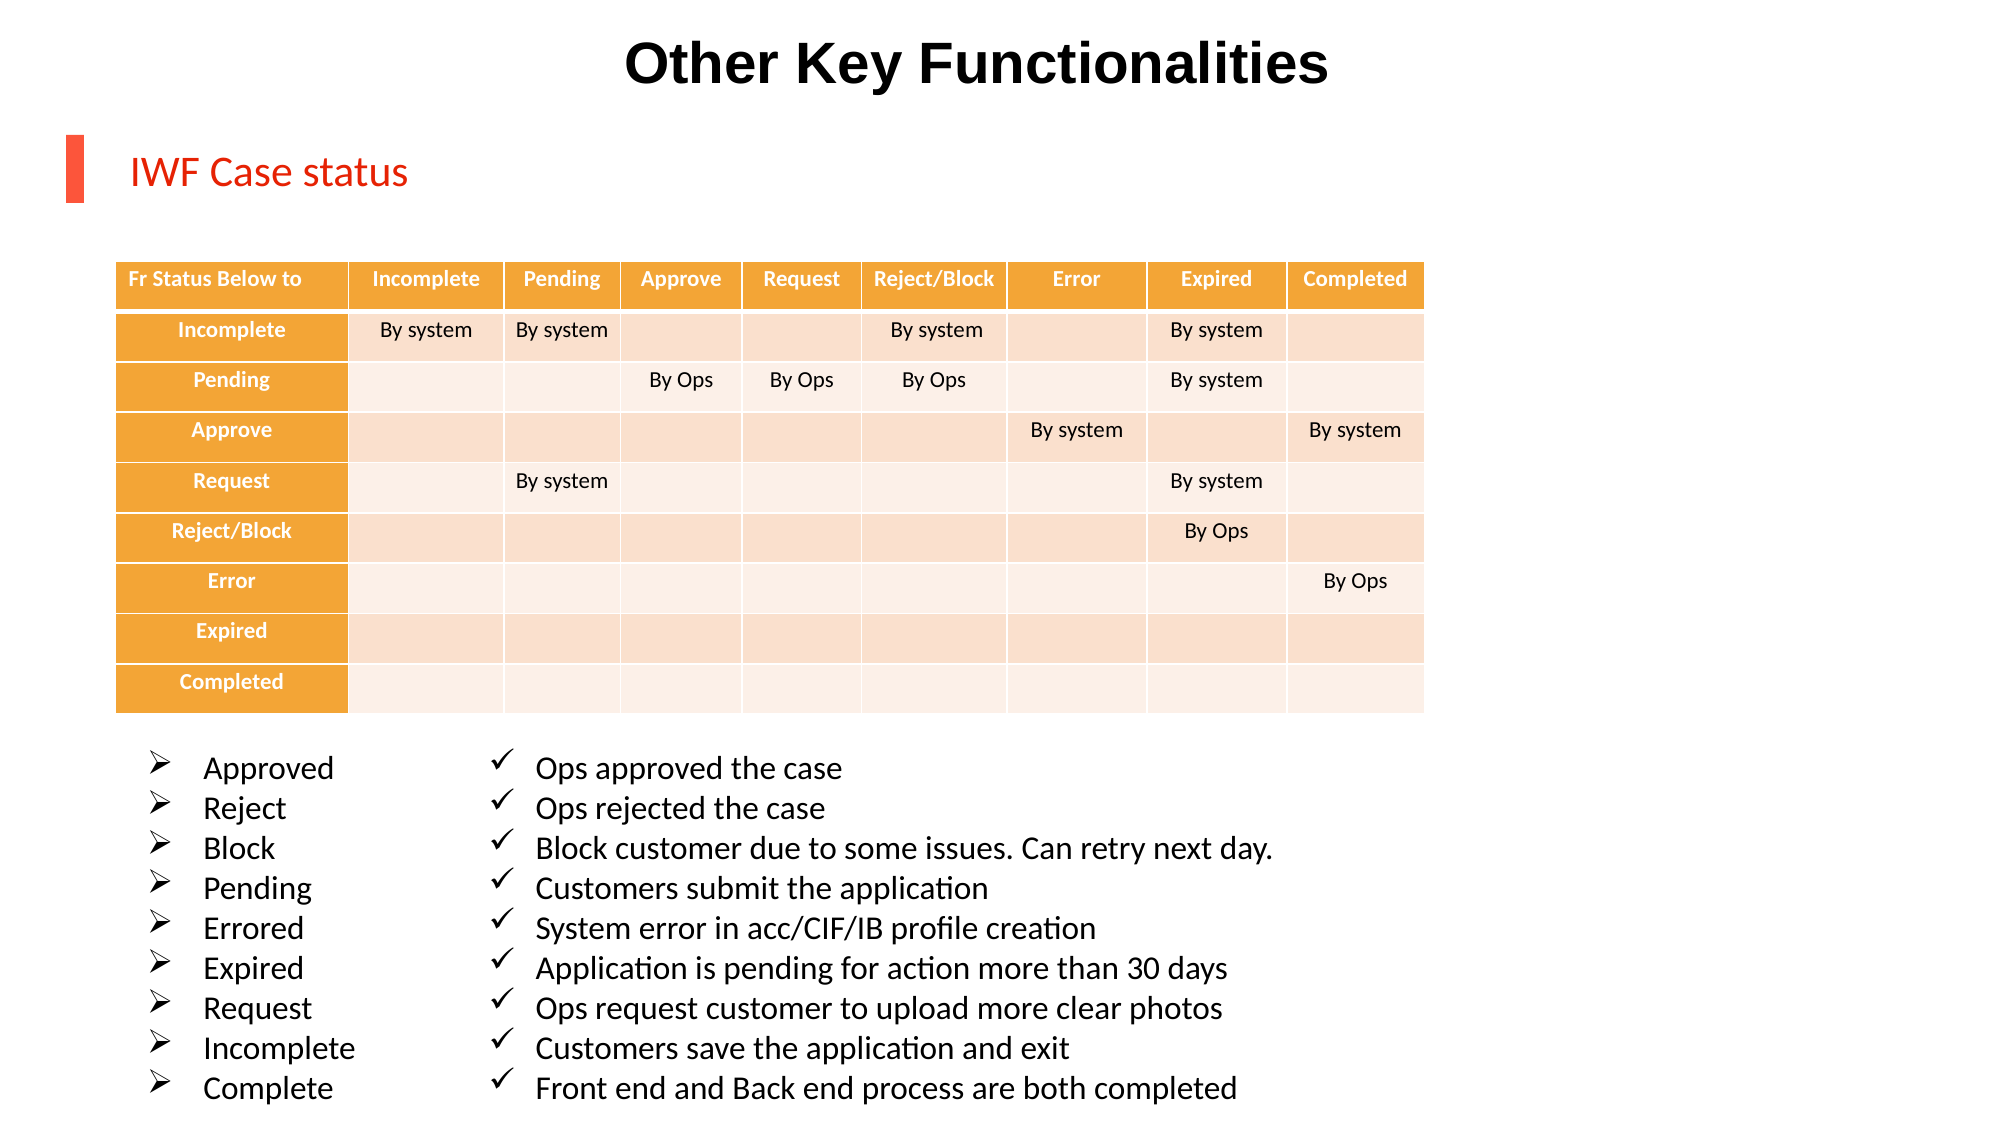

Other Key Functionalities

IWF Case status
| Fr Status Below to | Incomplete | Pending | Approve | Request | Reject/Block | Error | Expired | Completed |
| --- | --- | --- | --- | --- | --- | --- | --- | --- |
| Incomplete | By system | By system |  |  | By system |  | By system |  |
| Pending |  |  | By Ops | By Ops | By Ops |  | By system |  |
| Approve |  |  |  |  |  | By system |  | By system |
| Request |  | By system |  |  |  |  | By system |  |
| Reject/Block |  |  |  |  |  |  | By Ops |  |
| Error |  |  |  |  |  |  |  | By Ops |
| Expired |  |  |  |  |  |  |  |  |
| Completed |  |  |  |  |  |  |  |  |
Approved
Reject
Block
Pending
Errored
Expired
Request
Incomplete
Complete
Ops approved the case
Ops rejected the case
Block customer due to some issues. Can retry next day.
Customers submit the application
System error in acc/CIF/IB profile creation
Application is pending for action more than 30 days
Ops request customer to upload more clear photos
Customers save the application and exit
Front end and Back end process are both completed